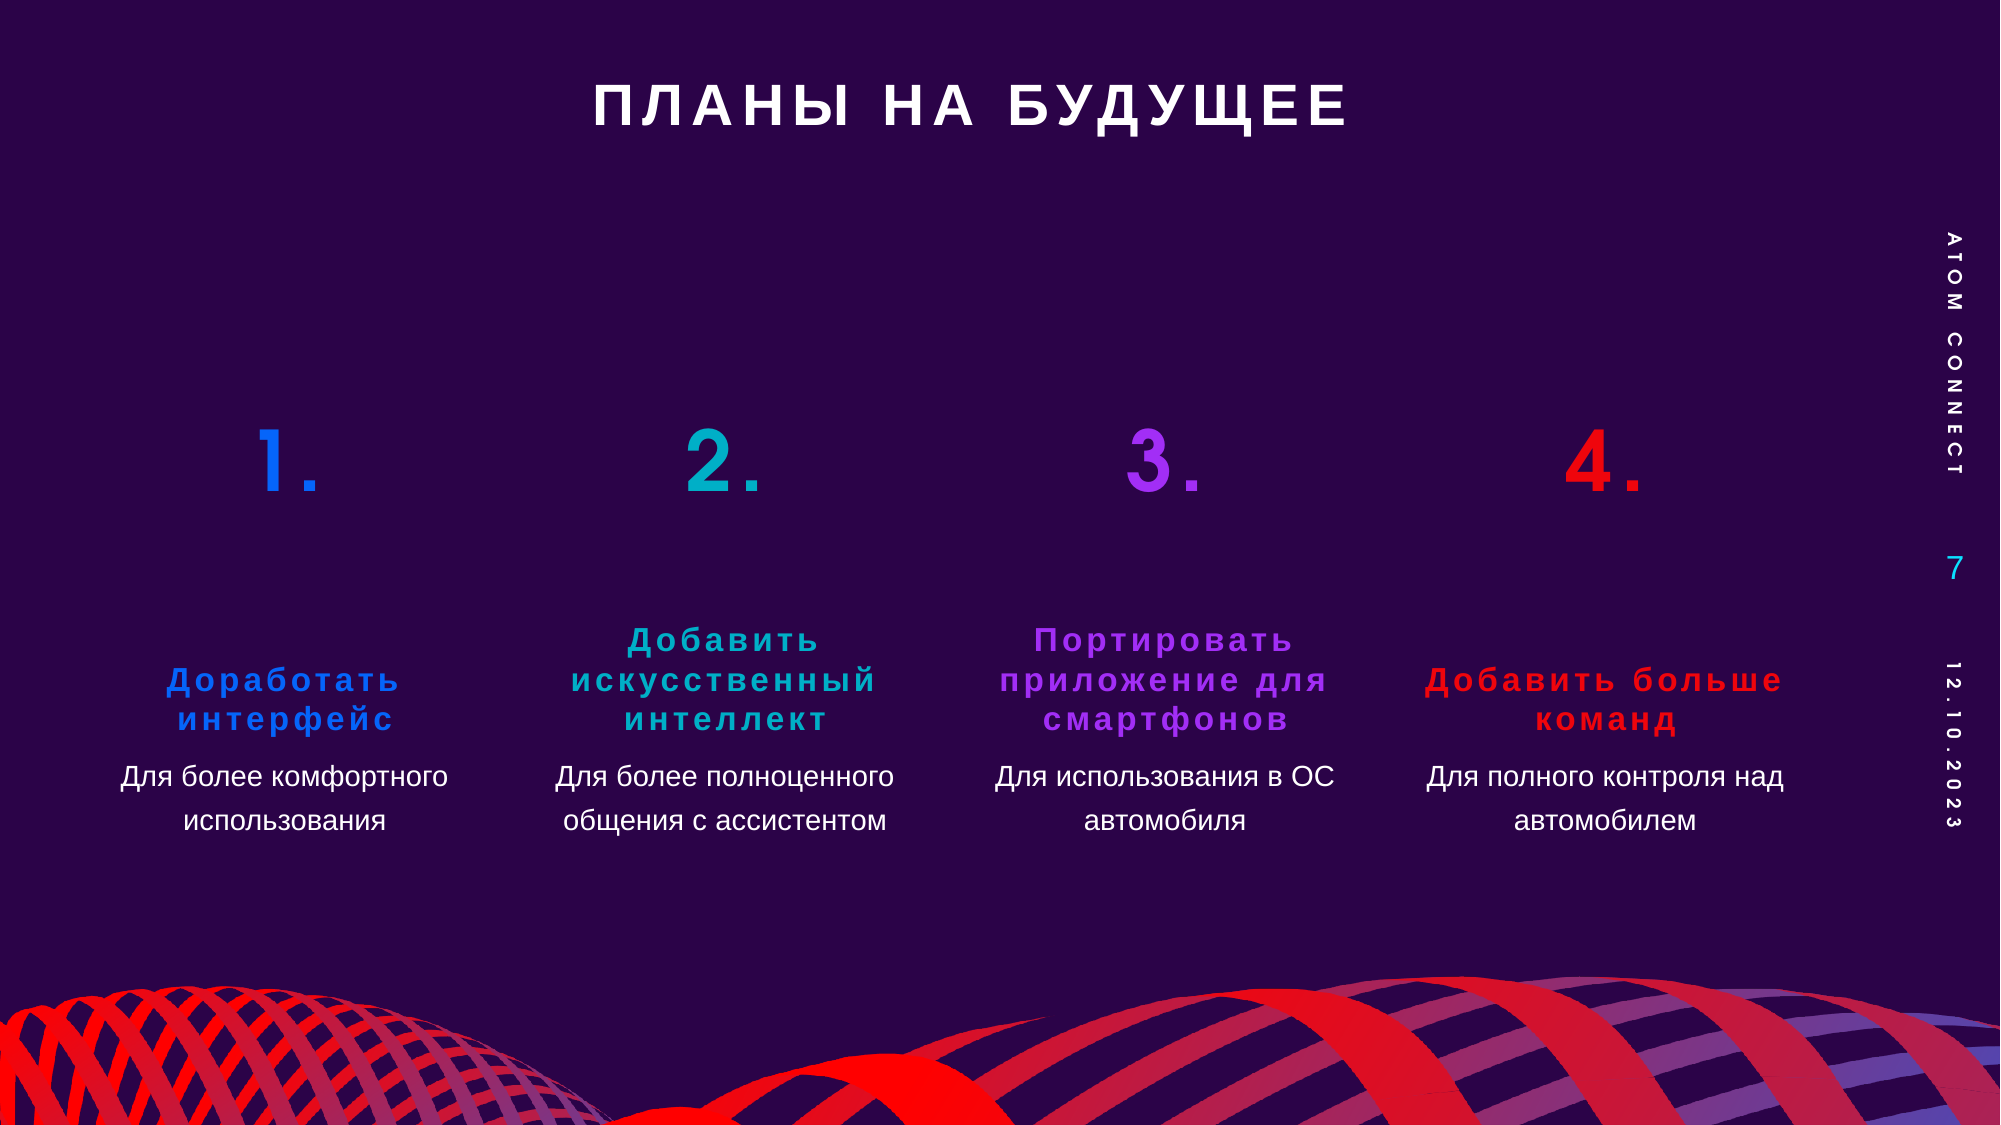

# Планы на будущее
ATOM Connect
1.
2.
3.
4.
7
Доработать интерфейс
Добавить искусственный интеллект
Портировать приложение для смартфонов
Добавить больше команд
Для более комфортного использования
Для более полноценного общения с ассистентом
Для использования в ОС автомобиля
Для полного контроля над автомобилем
12.10.2023